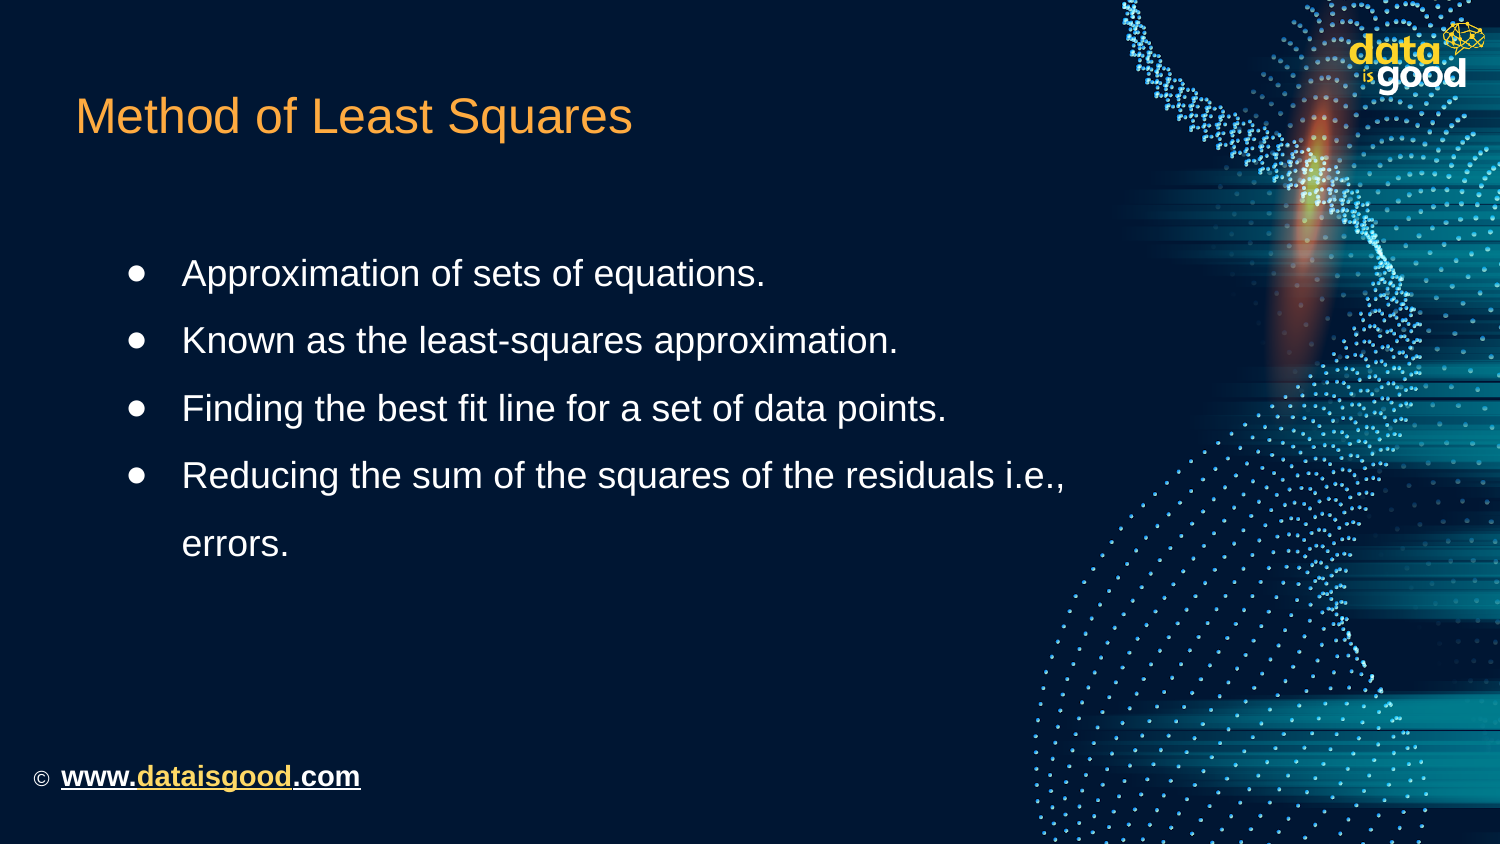

# Method of Least Squares
Approximation of sets of equations.
Known as the least-squares approximation.
Finding the best fit line for a set of data points.
Reducing the sum of the squares of the residuals i.e., errors.